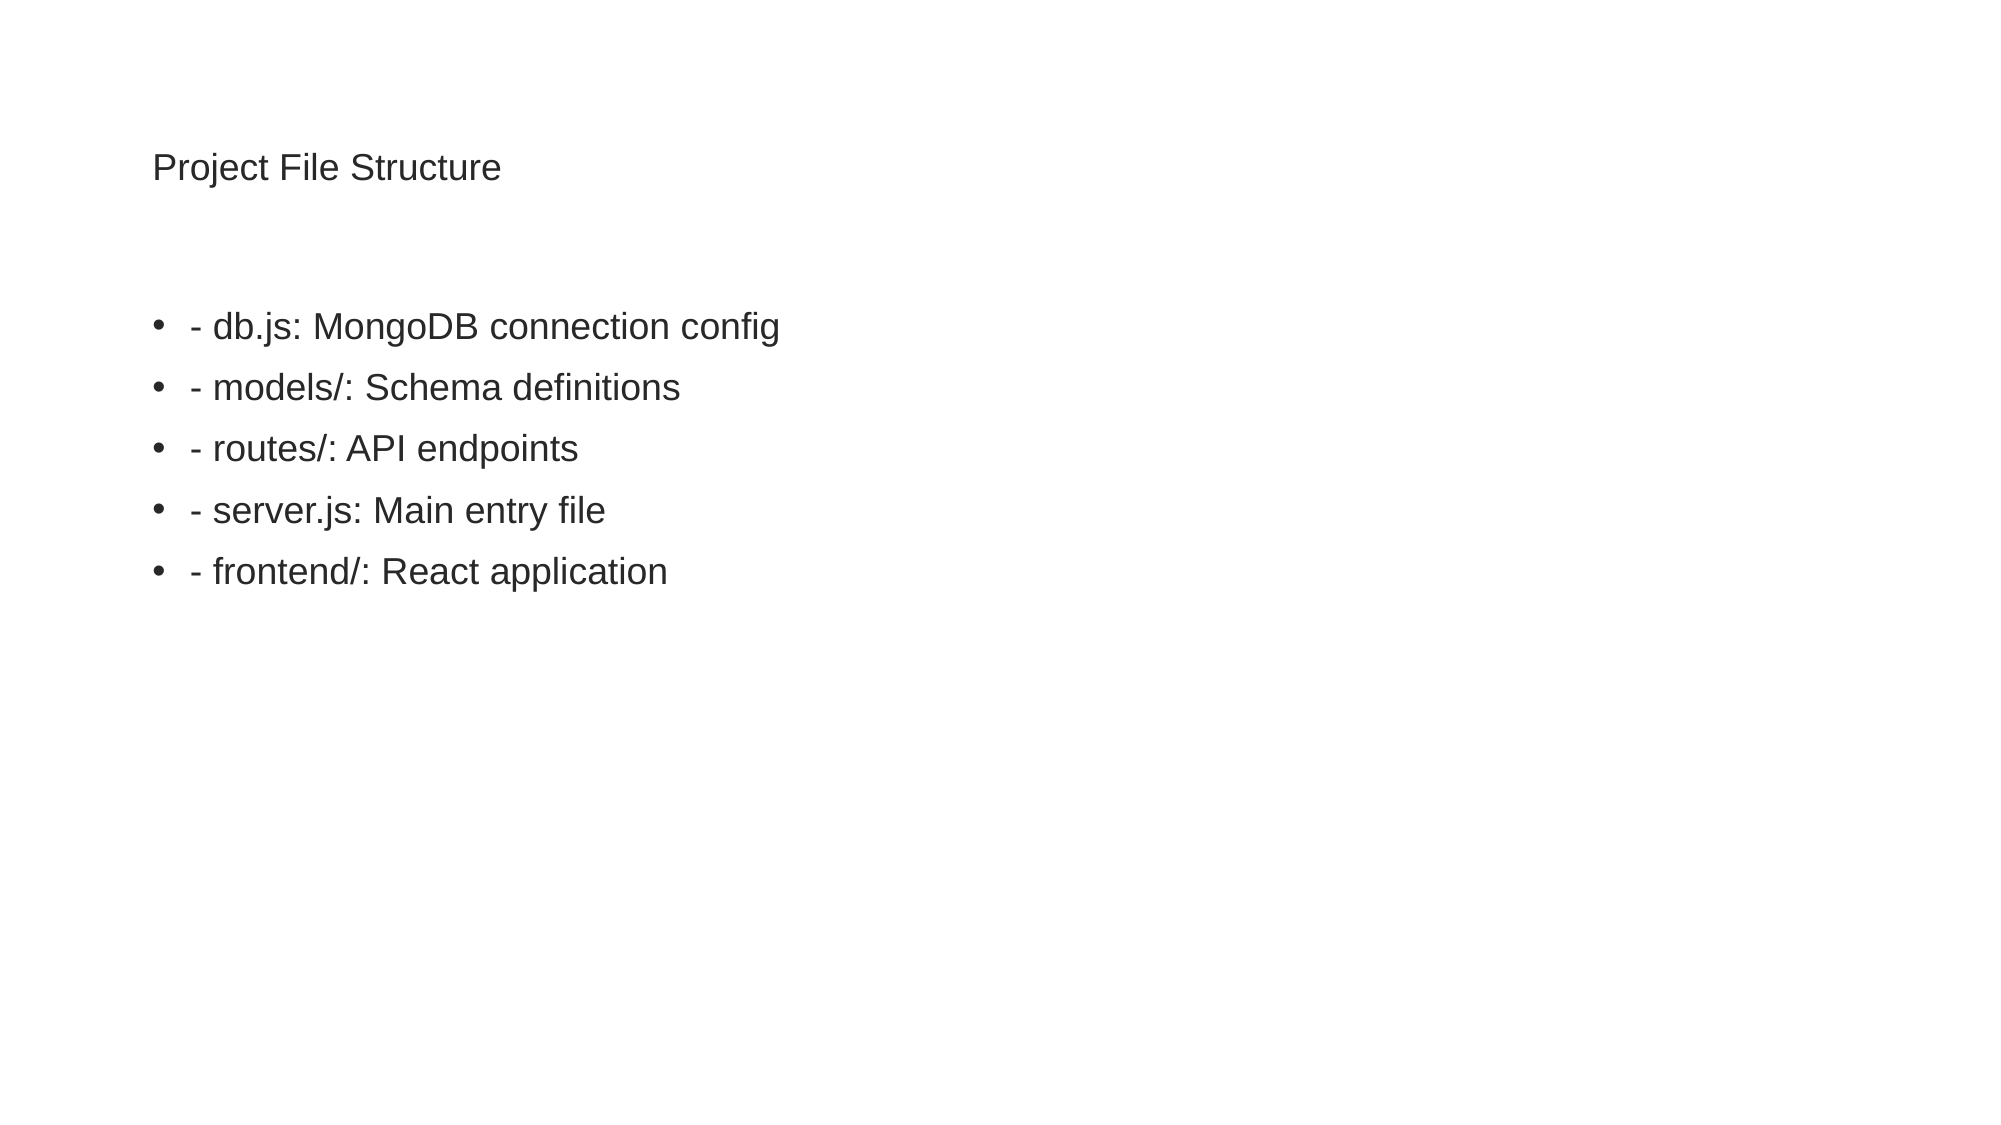

# Project File Structure
- db.js: MongoDB connection config
- models/: Schema definitions
- routes/: API endpoints
- server.js: Main entry file
- frontend/: React application